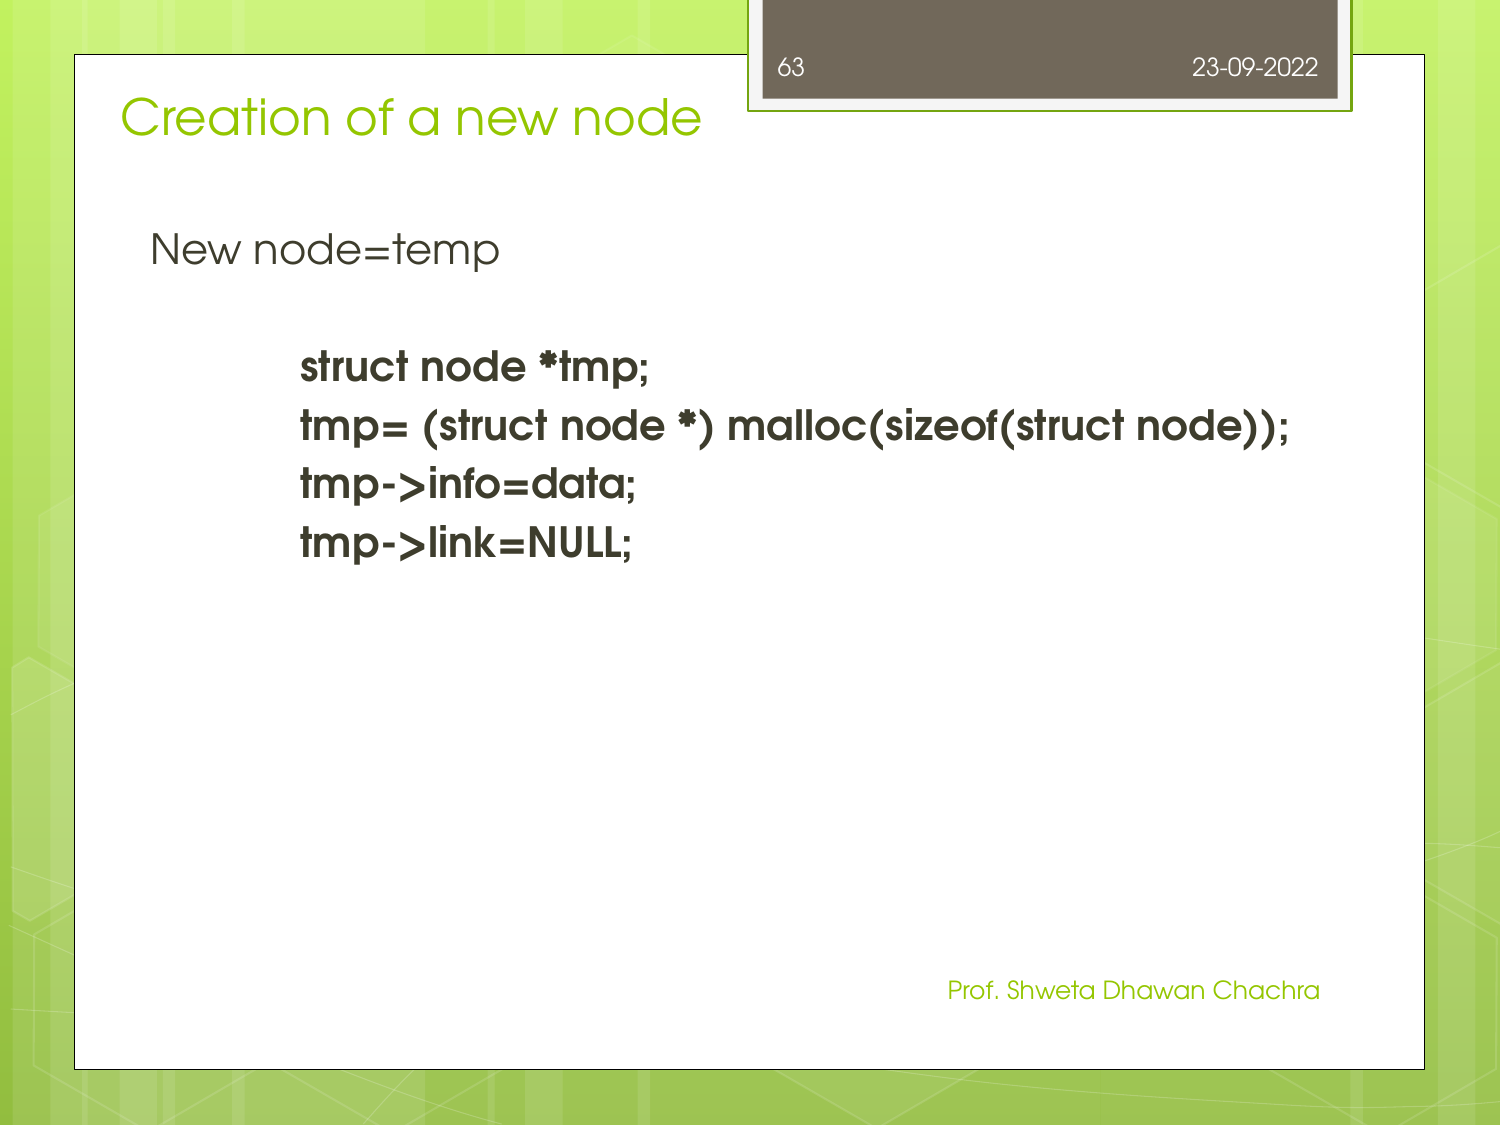

63
23-09-2022
# Creation of a new node
New node=temp

	struct node *tmp;
	tmp= (struct node *) malloc(sizeof(struct node));
	tmp->info=data;
	tmp->link=NULL;

Prof. Shweta Dhawan Chachra